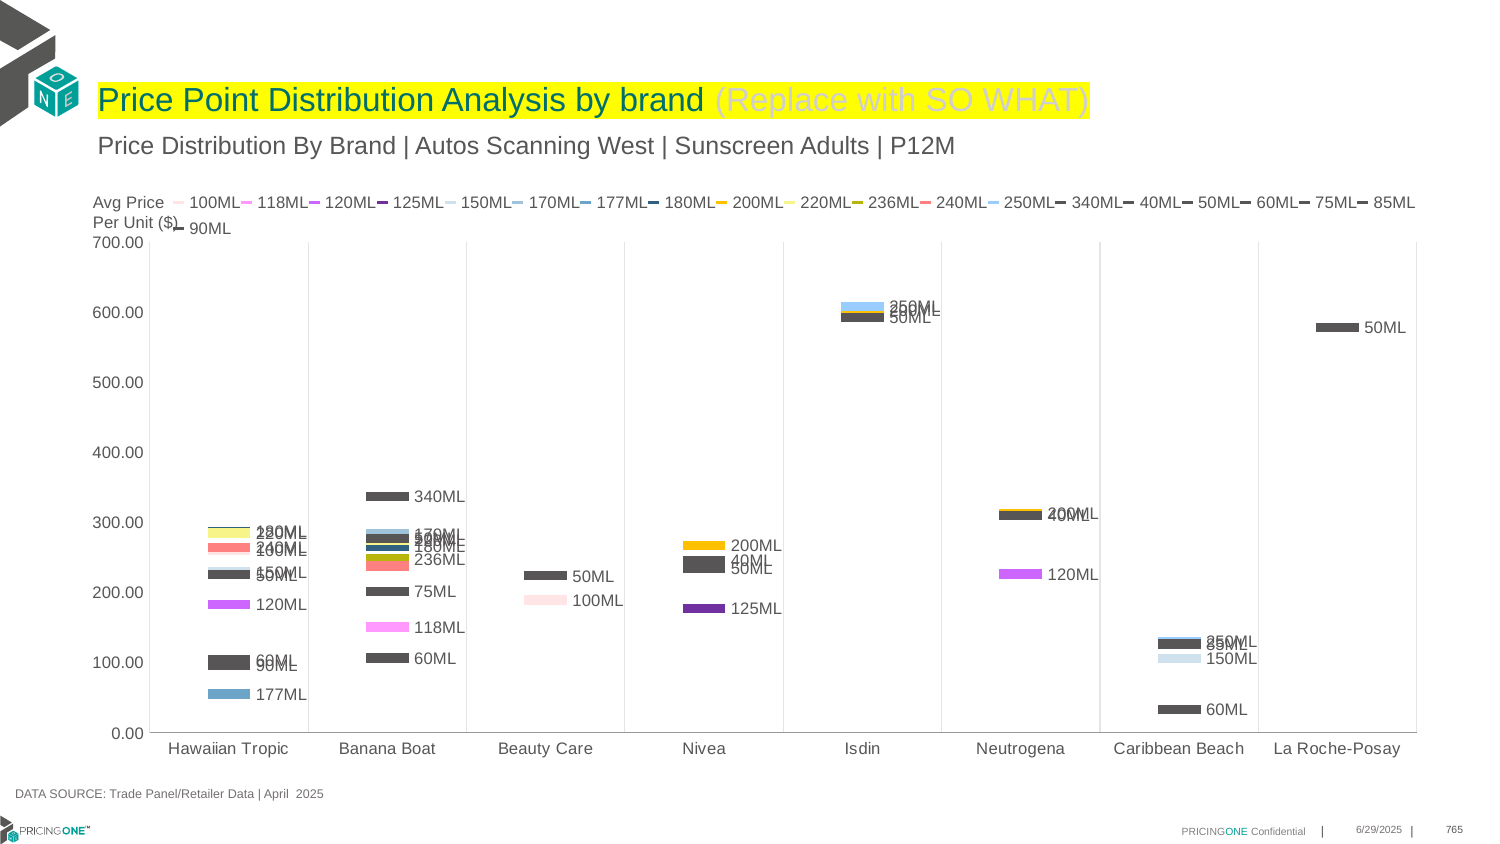

# Price Point Distribution Analysis by brand (Replace with SO WHAT)
Price Distribution By Brand | Autos Scanning West | Sunscreen Adults | P12M

### Chart

| Category | 100ML | 118ML | 120ML | 125ML | 150ML | 170ML | 177ML | 180ML | 200ML | 220ML | 236ML | 240ML | 250ML | 340ML | 40ML | 50ML | 60ML | 75ML | 85ML | 90ML |
|---|---|---|---|---|---|---|---|---|---|---|---|---|---|---|---|---|---|---|---|---|
| Hawaiian Tropic | 259.9619 | None | 182.8186 | None | 229.3941 | None | 55.3333 | 287.1751 | None | 284.7711 | None | 264.6022 | None | None | None | 225.2695 | 103.9449 | None | None | 96.5779 |
| Banana Boat | None | 150.8539 | None | None | None | 283.555 | None | 265.9325 | None | 274.0347 | 247.7323 | 237.8513 | None | 337.1268 | None | 276.9446 | 106.7939 | 201.7739 | None | None |
| Beauty Care | 189.4233 | None | None | None | None | None | None | None | None | None | None | None | None | None | None | 223.9613 | None | None | None | None |
| Nivea | None | None | None | 177.5642 | None | None | None | None | 266.8633 | None | None | None | None | None | 245.4048 | 234.6623 | None | None | None | None |
| Isdin | None | None | None | None | None | None | None | None | 603.2171 | None | None | None | 607.8952 | None | None | 592.0604 | None | None | None | None |
| Neutrogena | None | None | 226.5708 | None | None | None | None | None | 312.6696 | None | None | None | None | None | 309.5965 | None | None | None | None | None |
| Caribbean Beach | None | None | None | None | 105.8798 | None | None | None | None | None | None | None | 130.123 | None | None | None | 33.1224 | None | 126.373 | None |
| La Roche-Posay | None | None | None | None | None | None | None | None | None | None | None | None | None | None | None | 578.354 | None | None | None | None |
Avg Price
Per Unit ($)
DATA SOURCE: Trade Panel/Retailer Data | April  2025
6/29/2025
765